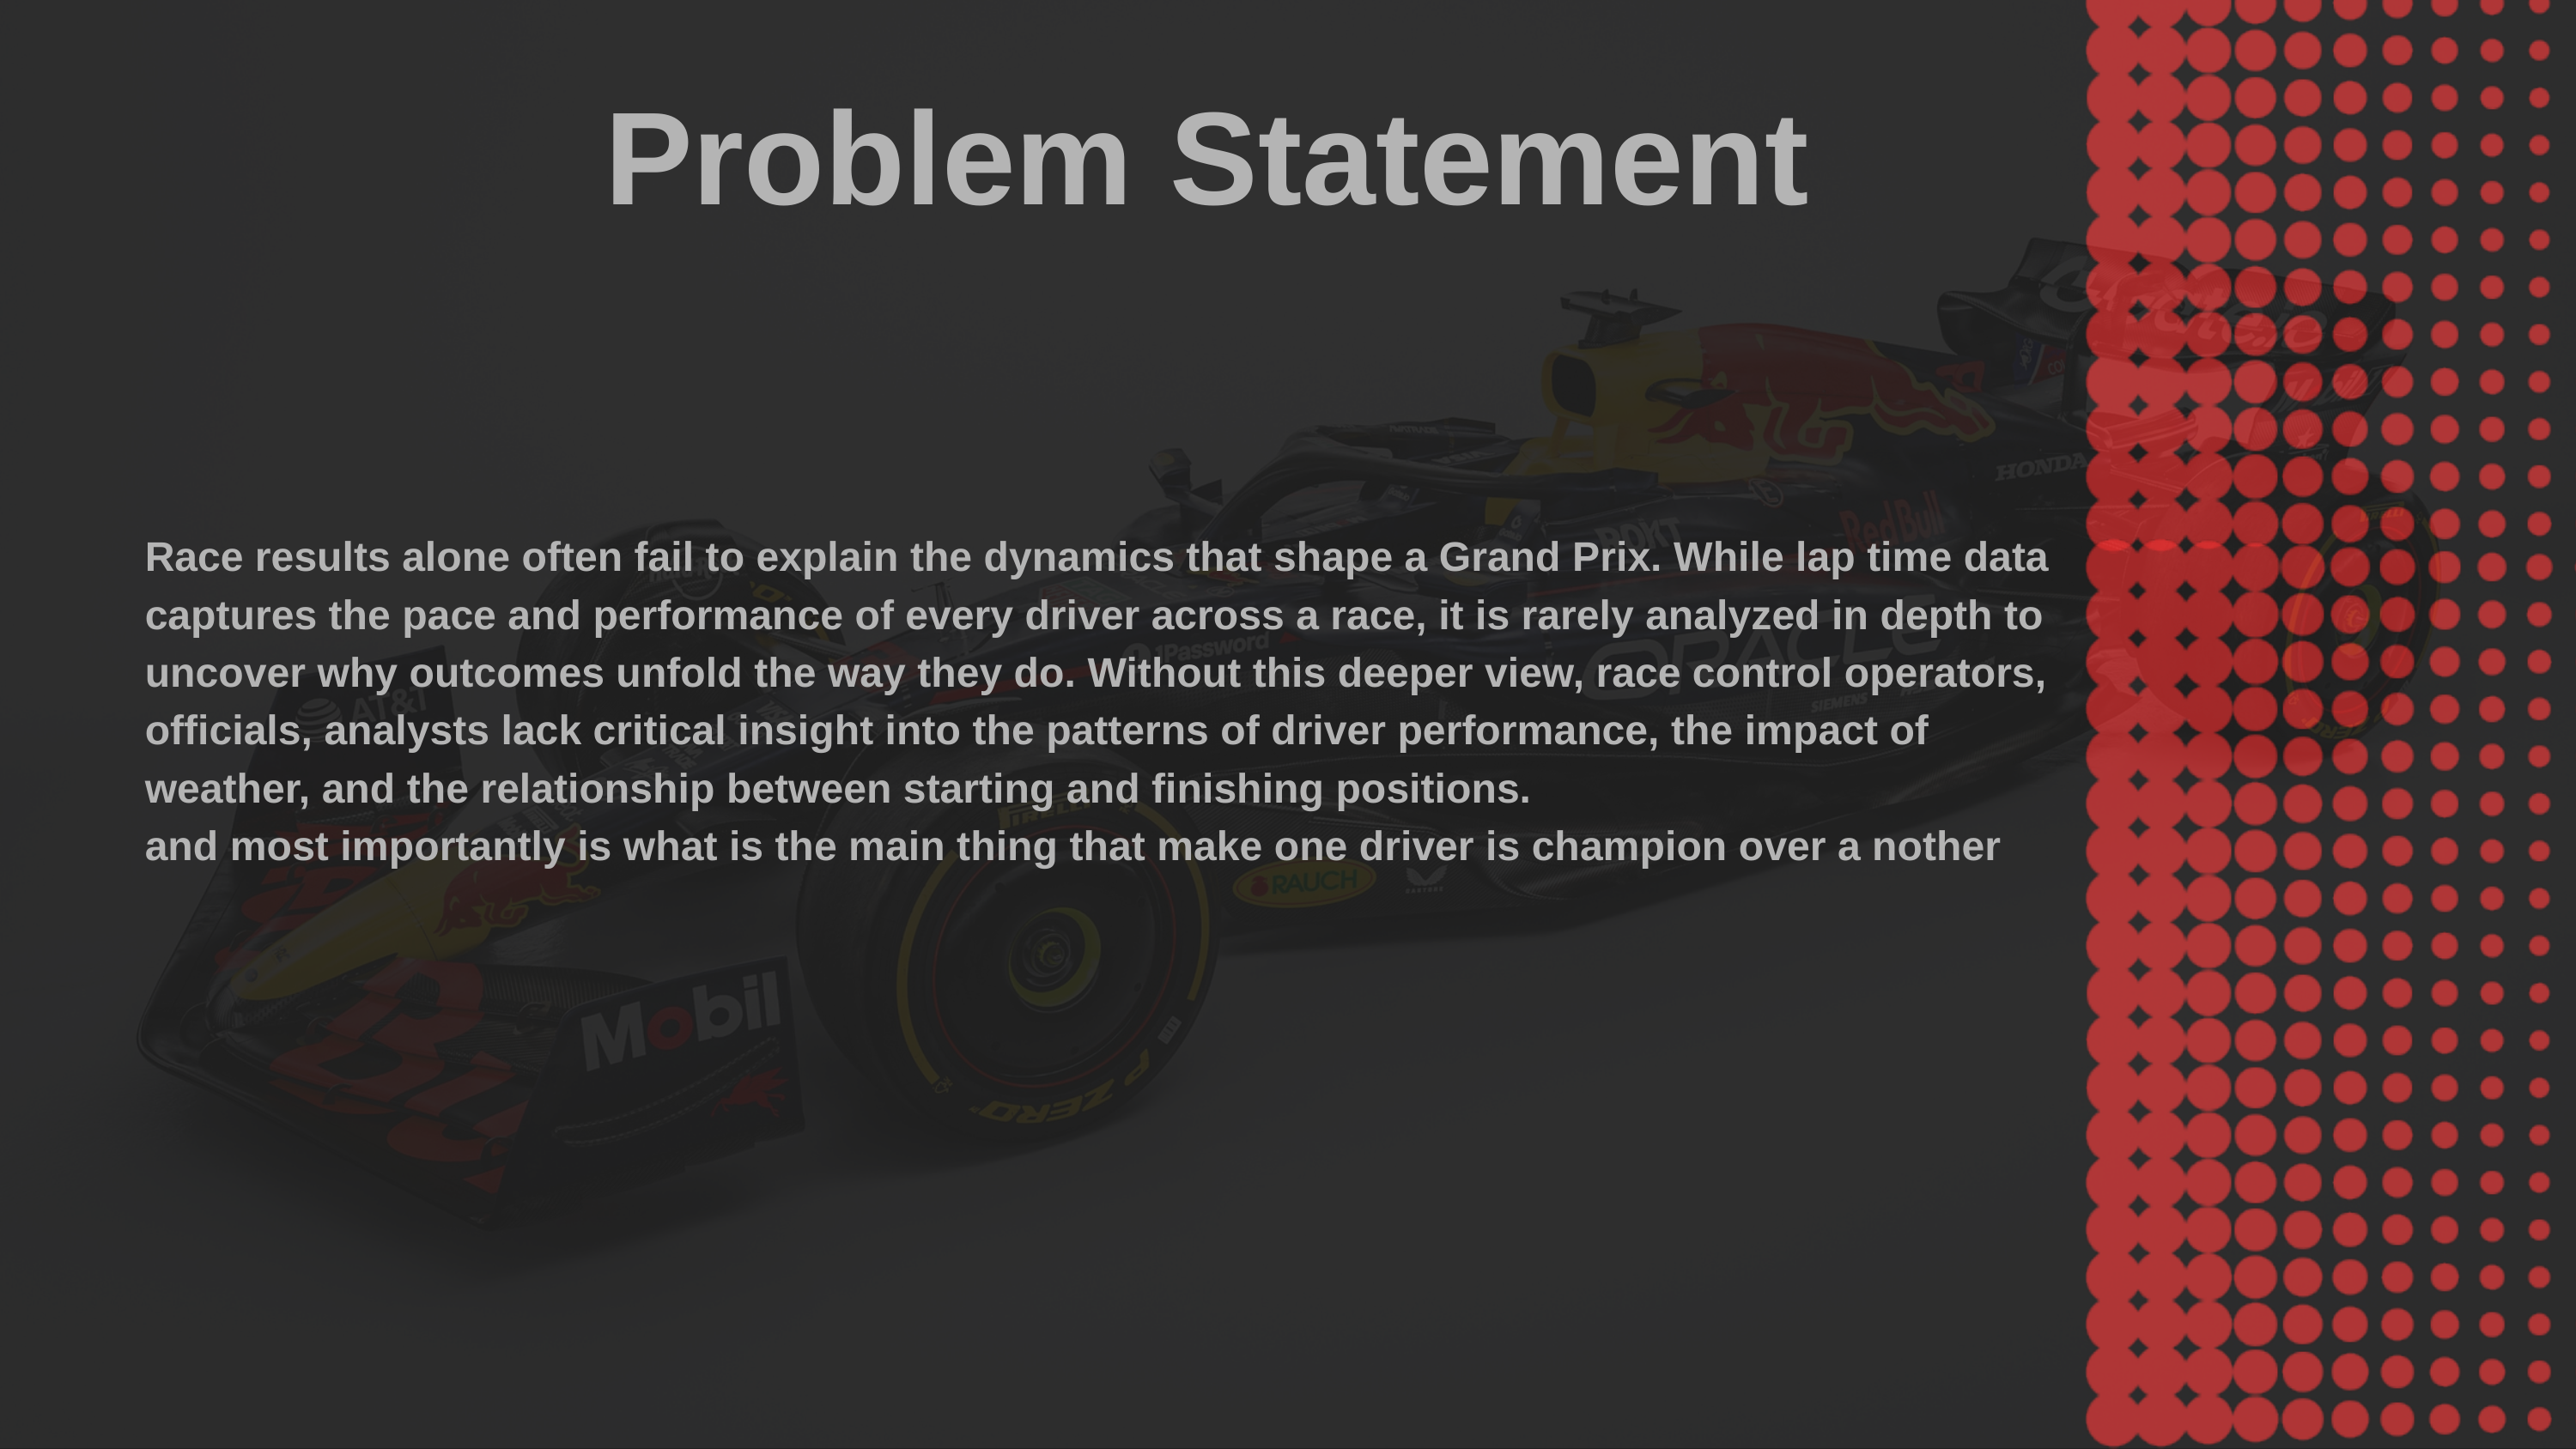

Problem Statement
Race results alone often fail to explain the dynamics that shape a Grand Prix. While lap time data captures the pace and performance of every driver across a race, it is rarely analyzed in depth to uncover why outcomes unfold the way they do. Without this deeper view, race control operators, officials, analysts lack critical insight into the patterns of driver performance, the impact of weather, and the relationship between starting and finishing positions.
and most importantly is what is the main thing that make one driver is champion over a nother